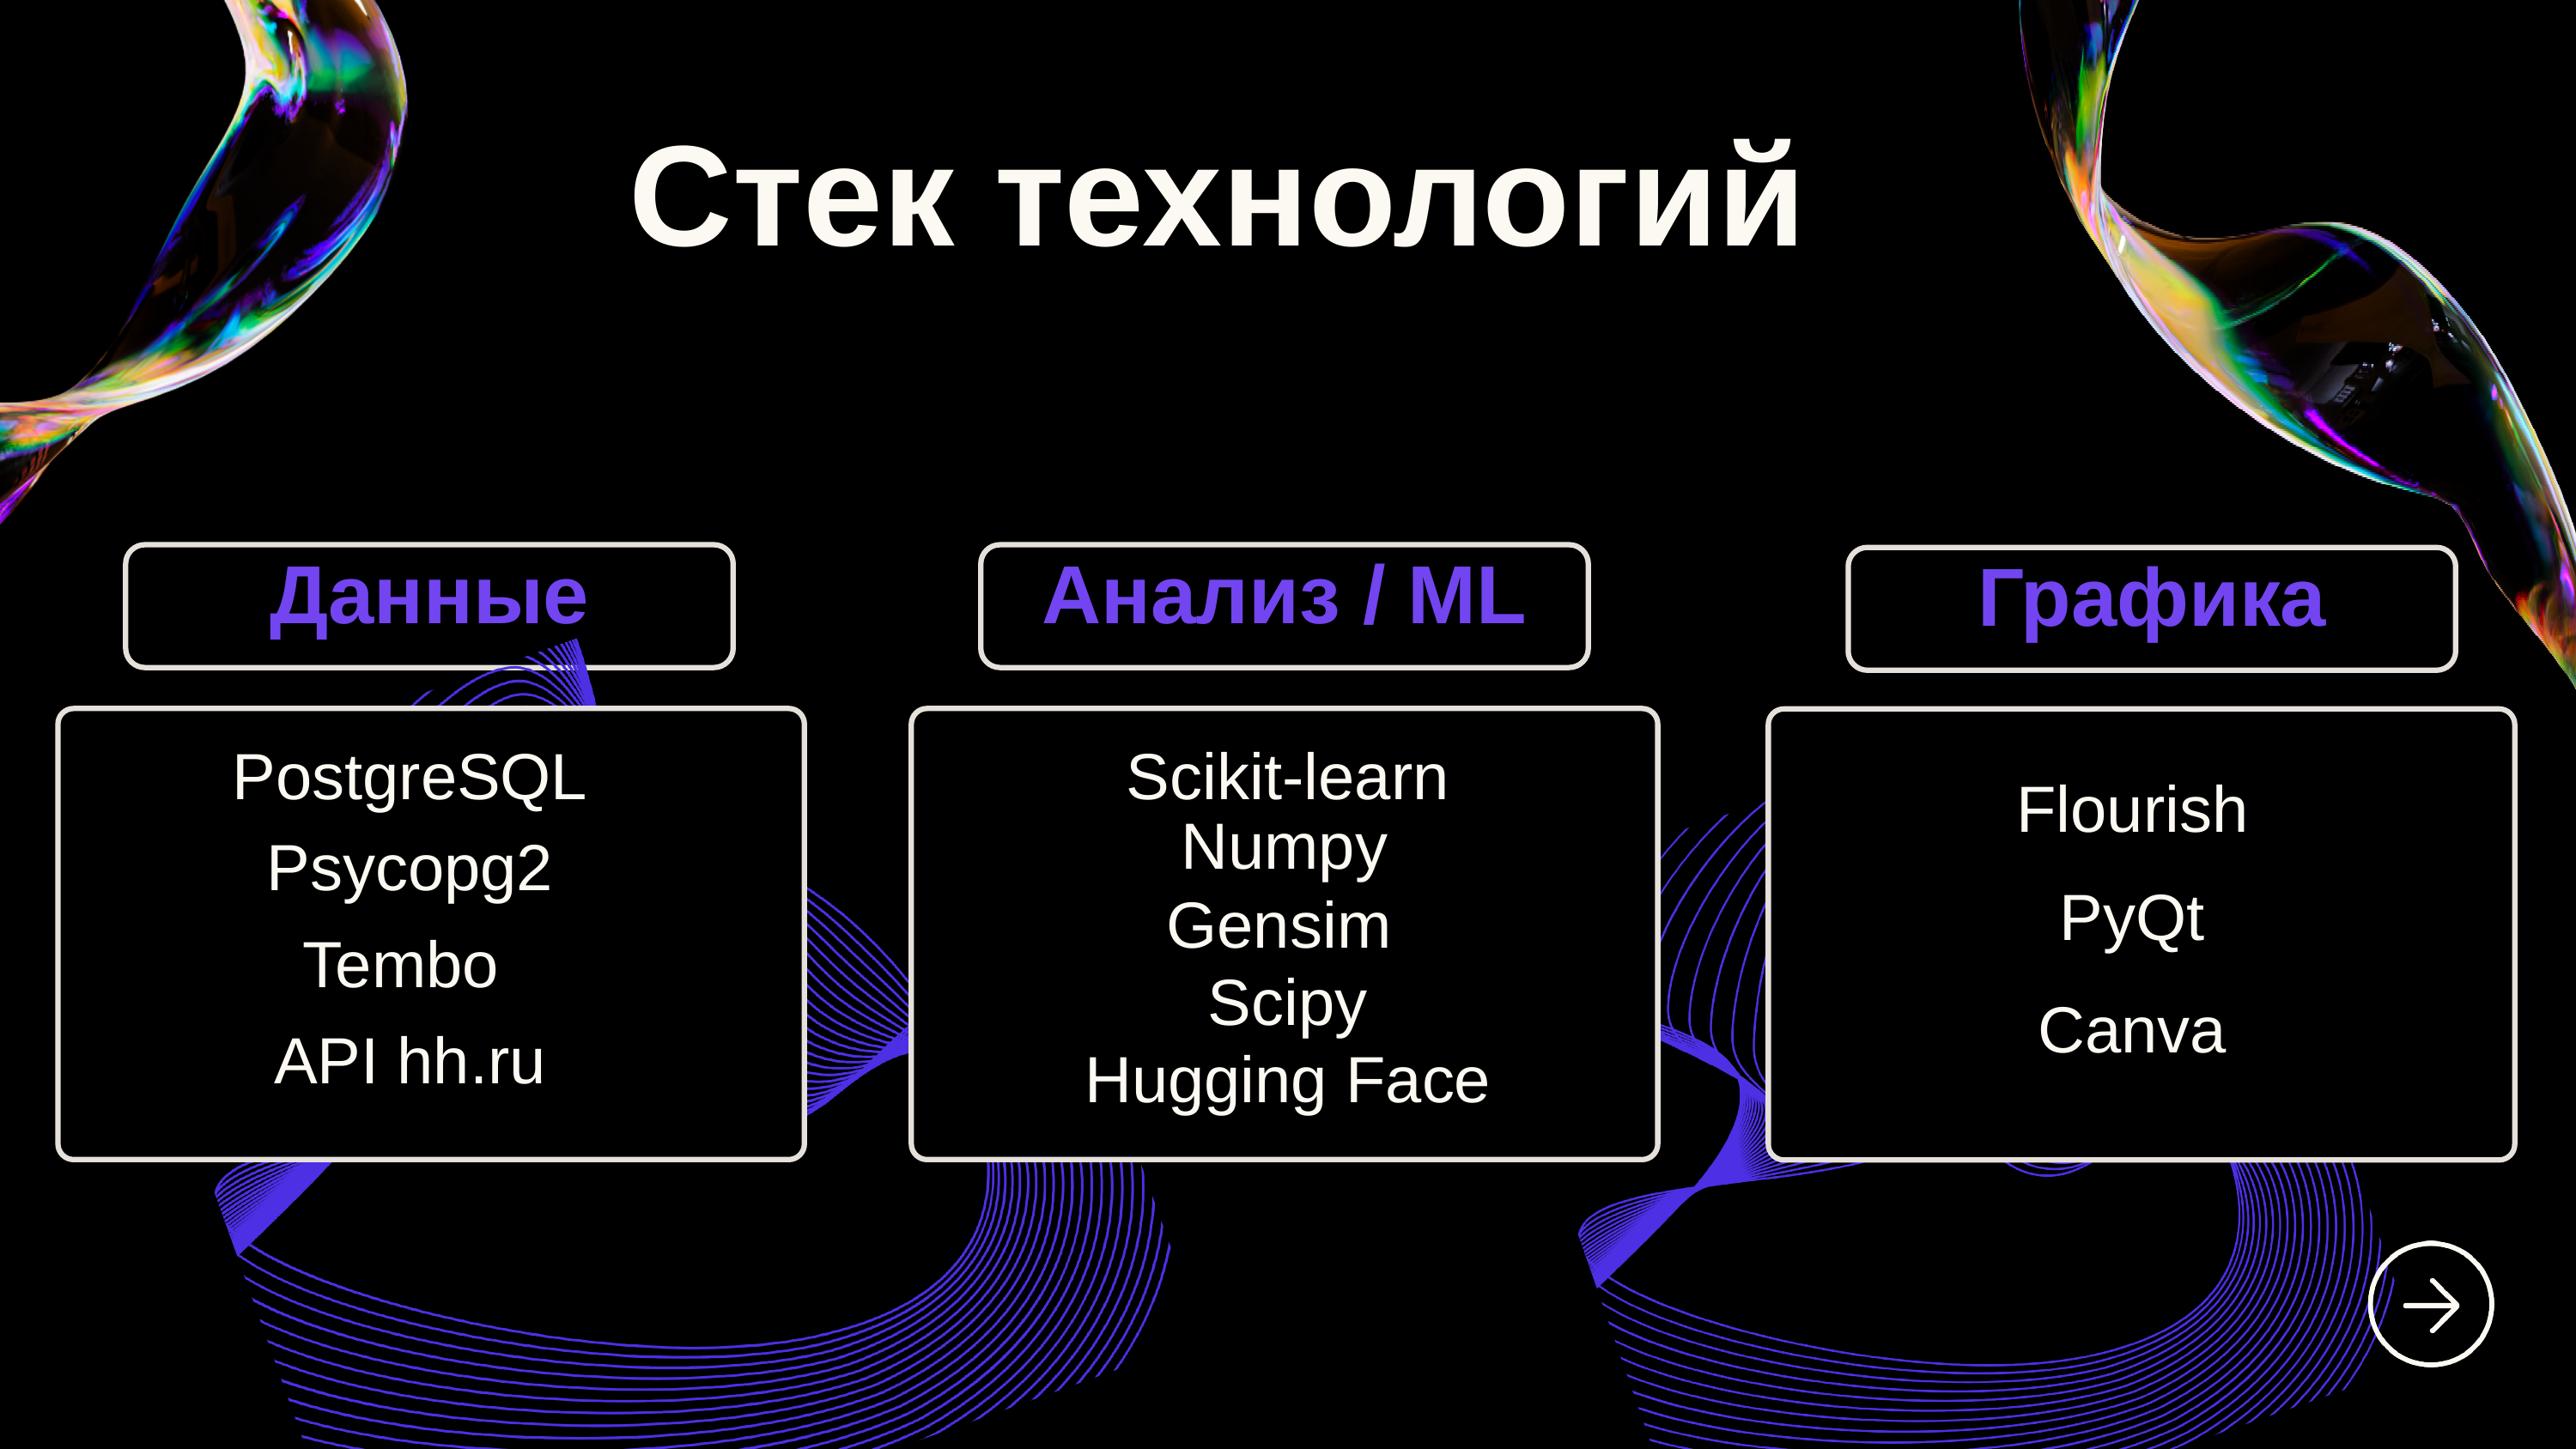

Стек технологий
Данные
Анализ / ML
Графика

PostgreSQL
Scikit-learn
Flourish

Numpy
Psycopg2
PyQt
Gensim
Tembo
Scipy
Canva
API hh.ru
Hugging Face